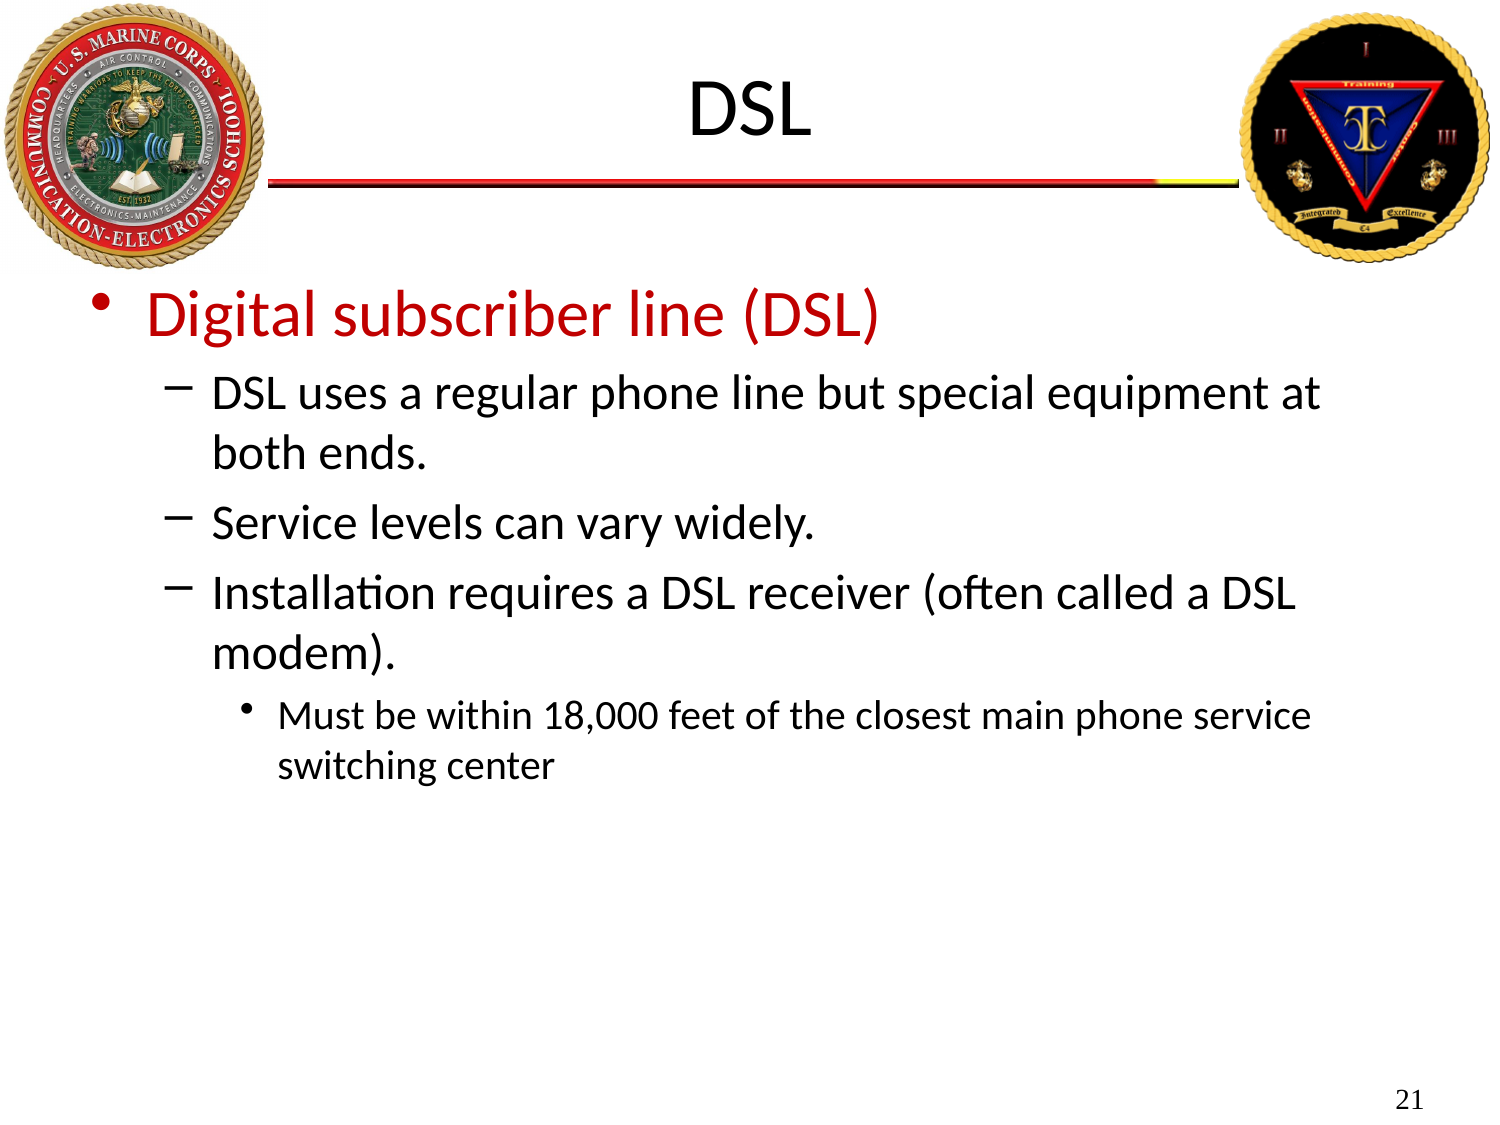

# DSL
Digital subscriber line (DSL)
DSL uses a regular phone line but special equipment at both ends.
Service levels can vary widely.
Installation requires a DSL receiver (often called a DSL modem).
Must be within 18,000 feet of the closest main phone service switching center